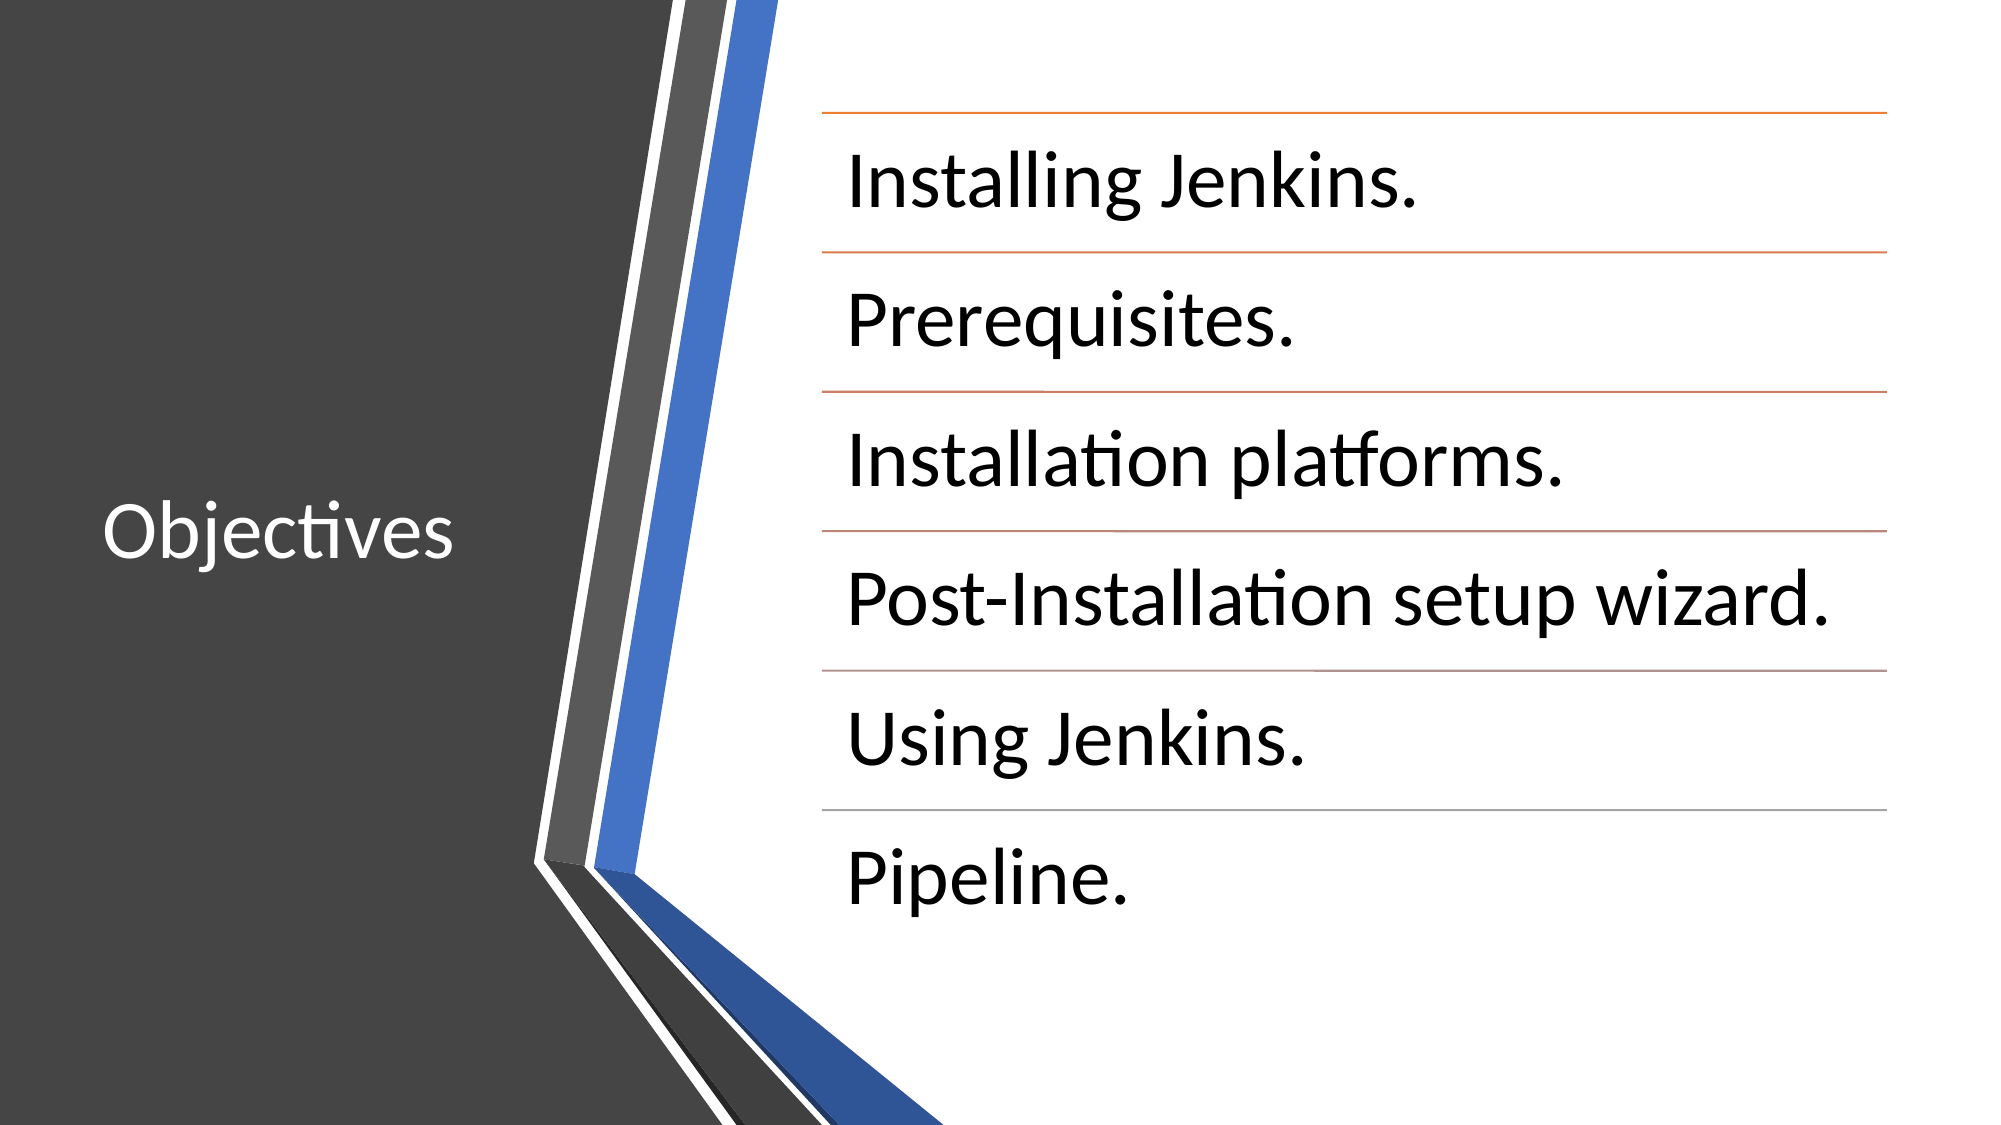

# Objectives
Installing Jenkins.
Prerequisites.
Installation platforms.
Post-Installation setup wizard.
Using Jenkins.
Pipeline.